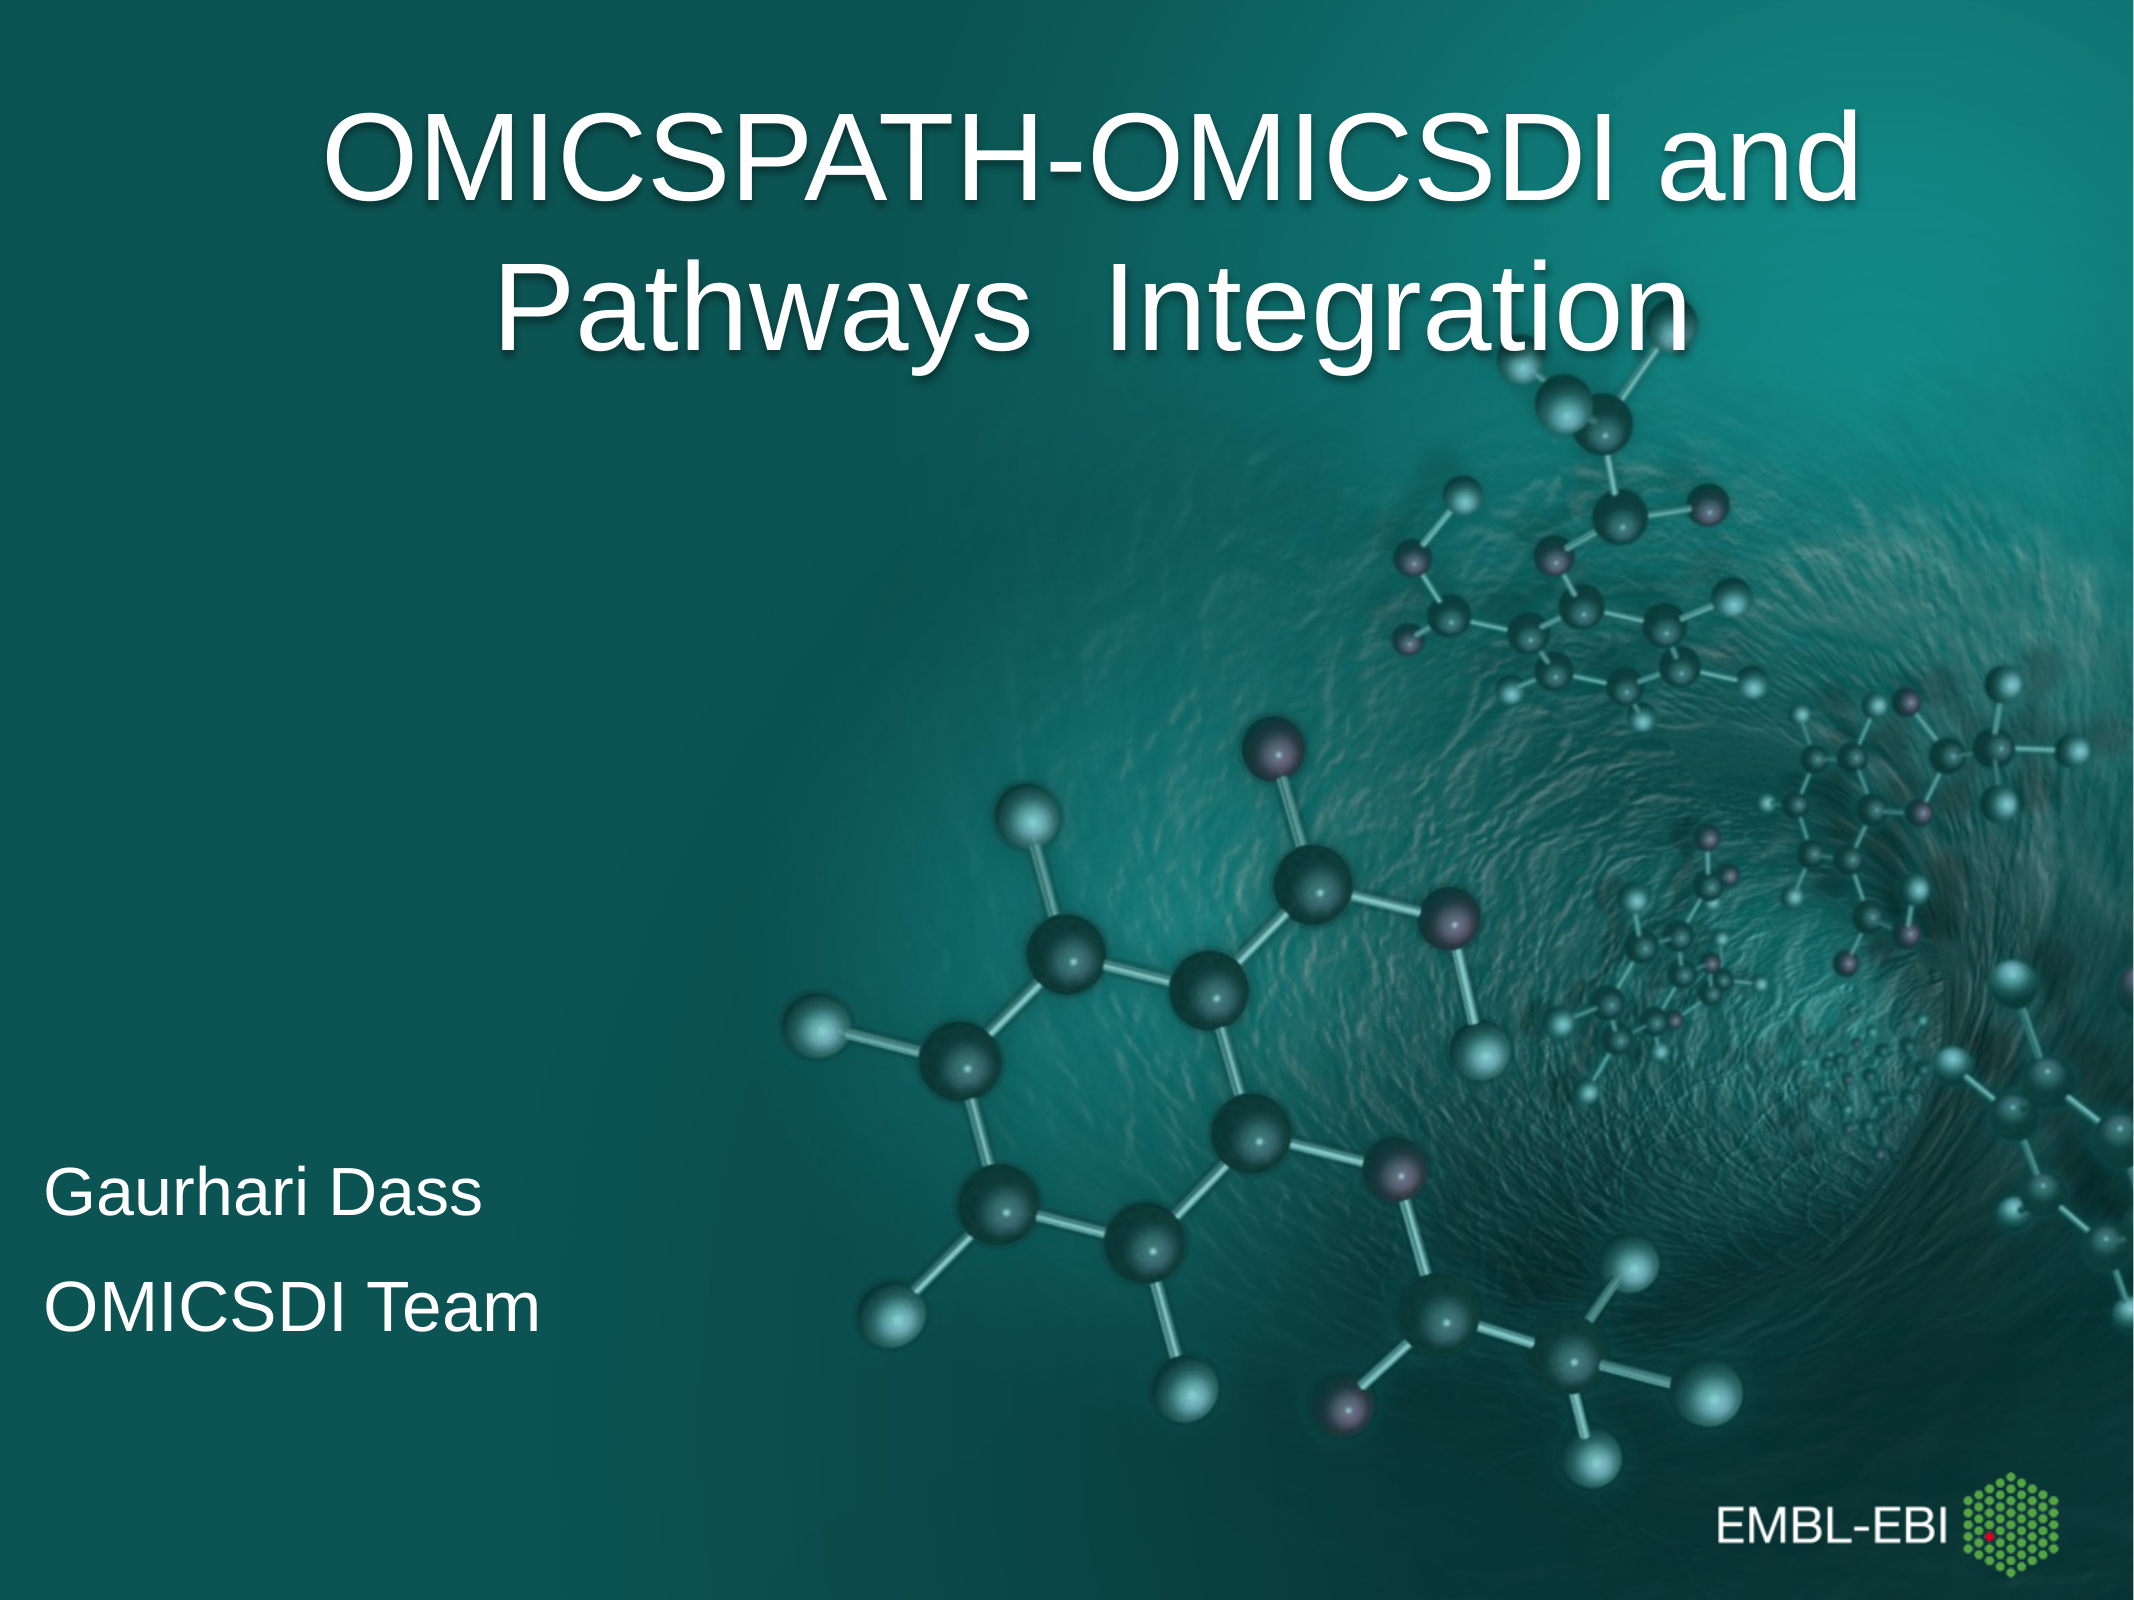

OMICSPATH-OMICSDI and Pathways  Integration
Gaurhari Dass
OMICSDI Team